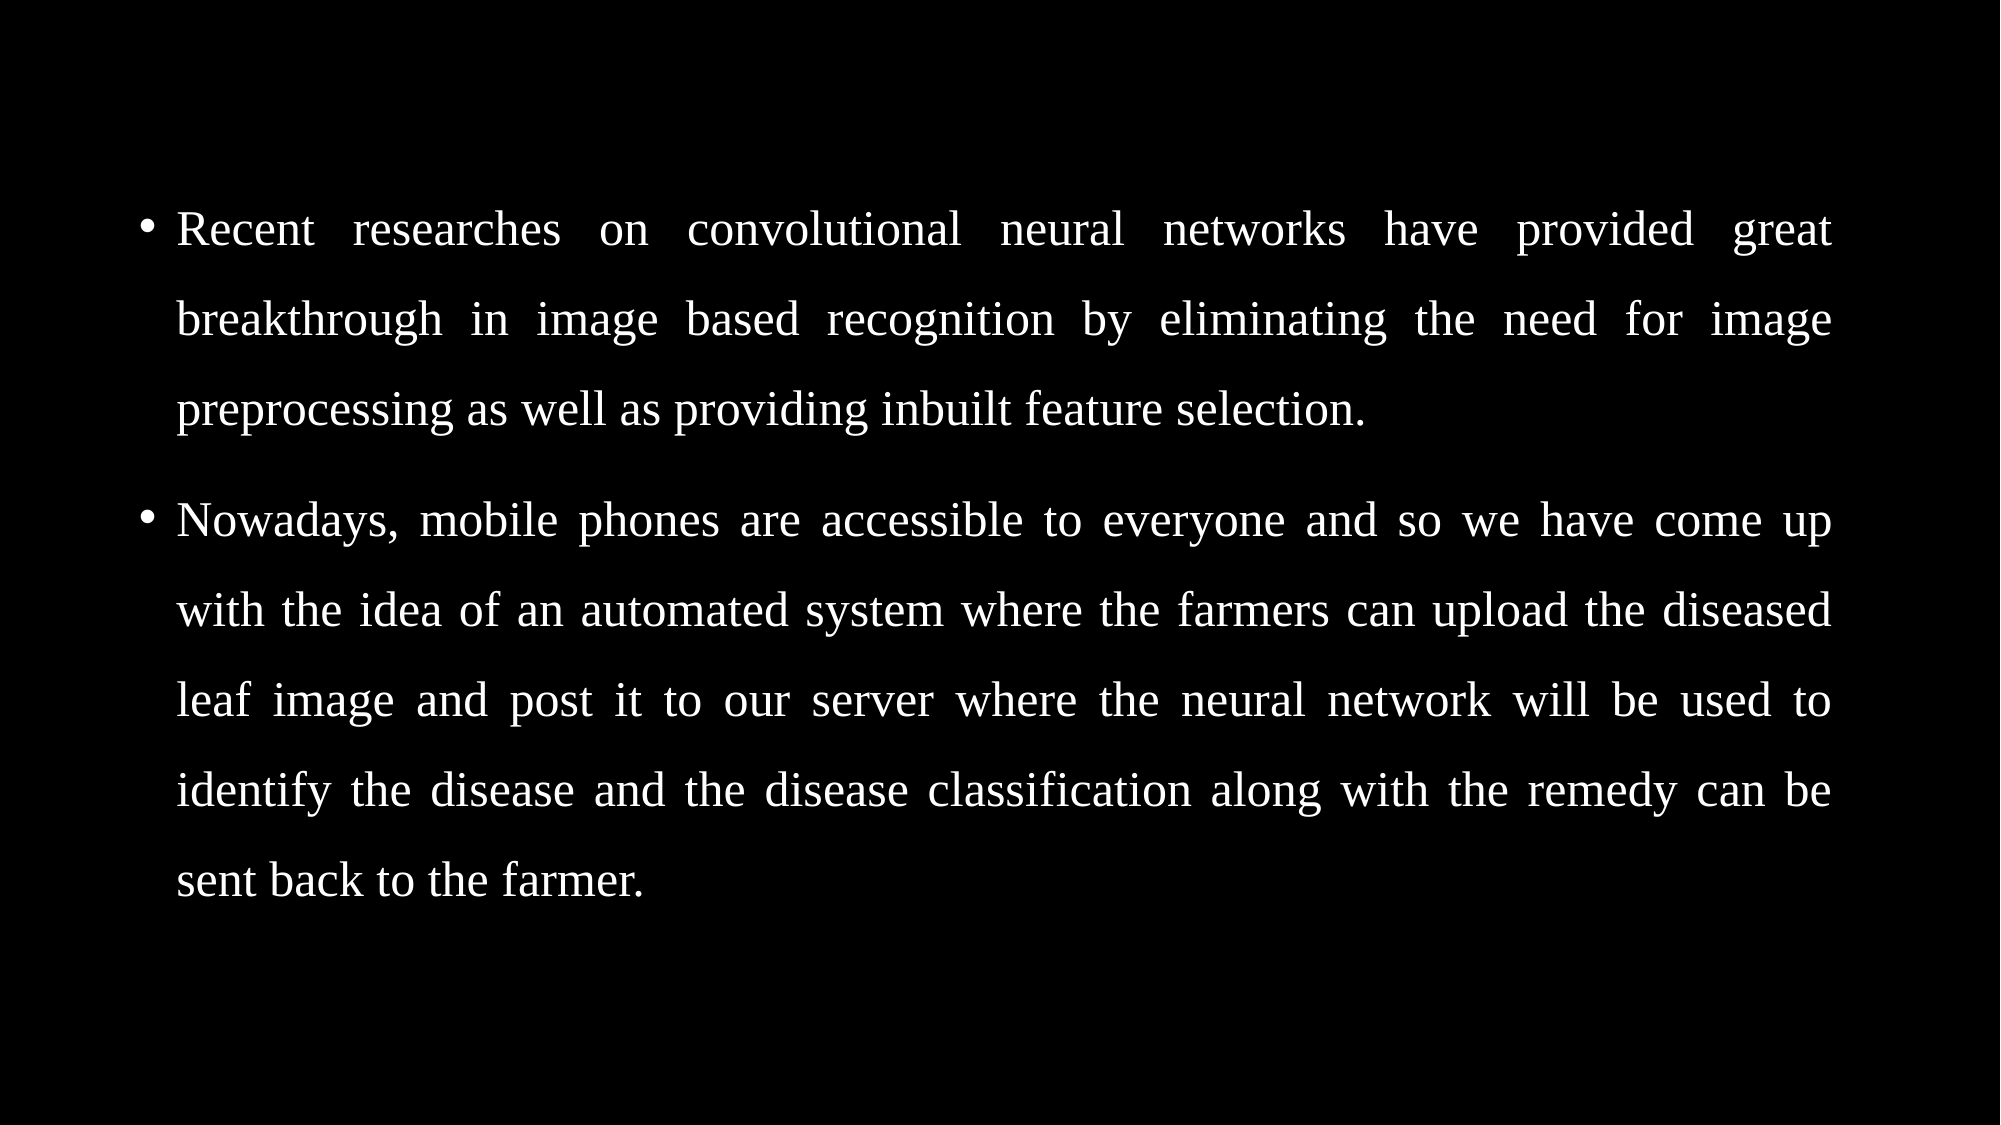

Recent researches on convolutional neural networks have provided great breakthrough in image based recognition by eliminating the need for image preprocessing as well as providing inbuilt feature selection.
Nowadays, mobile phones are accessible to everyone and so we have come up with the idea of an automated system where the farmers can upload the diseased leaf image and post it to our server where the neural network will be used to identify the disease and the disease classification along with the remedy can be sent back to the farmer.